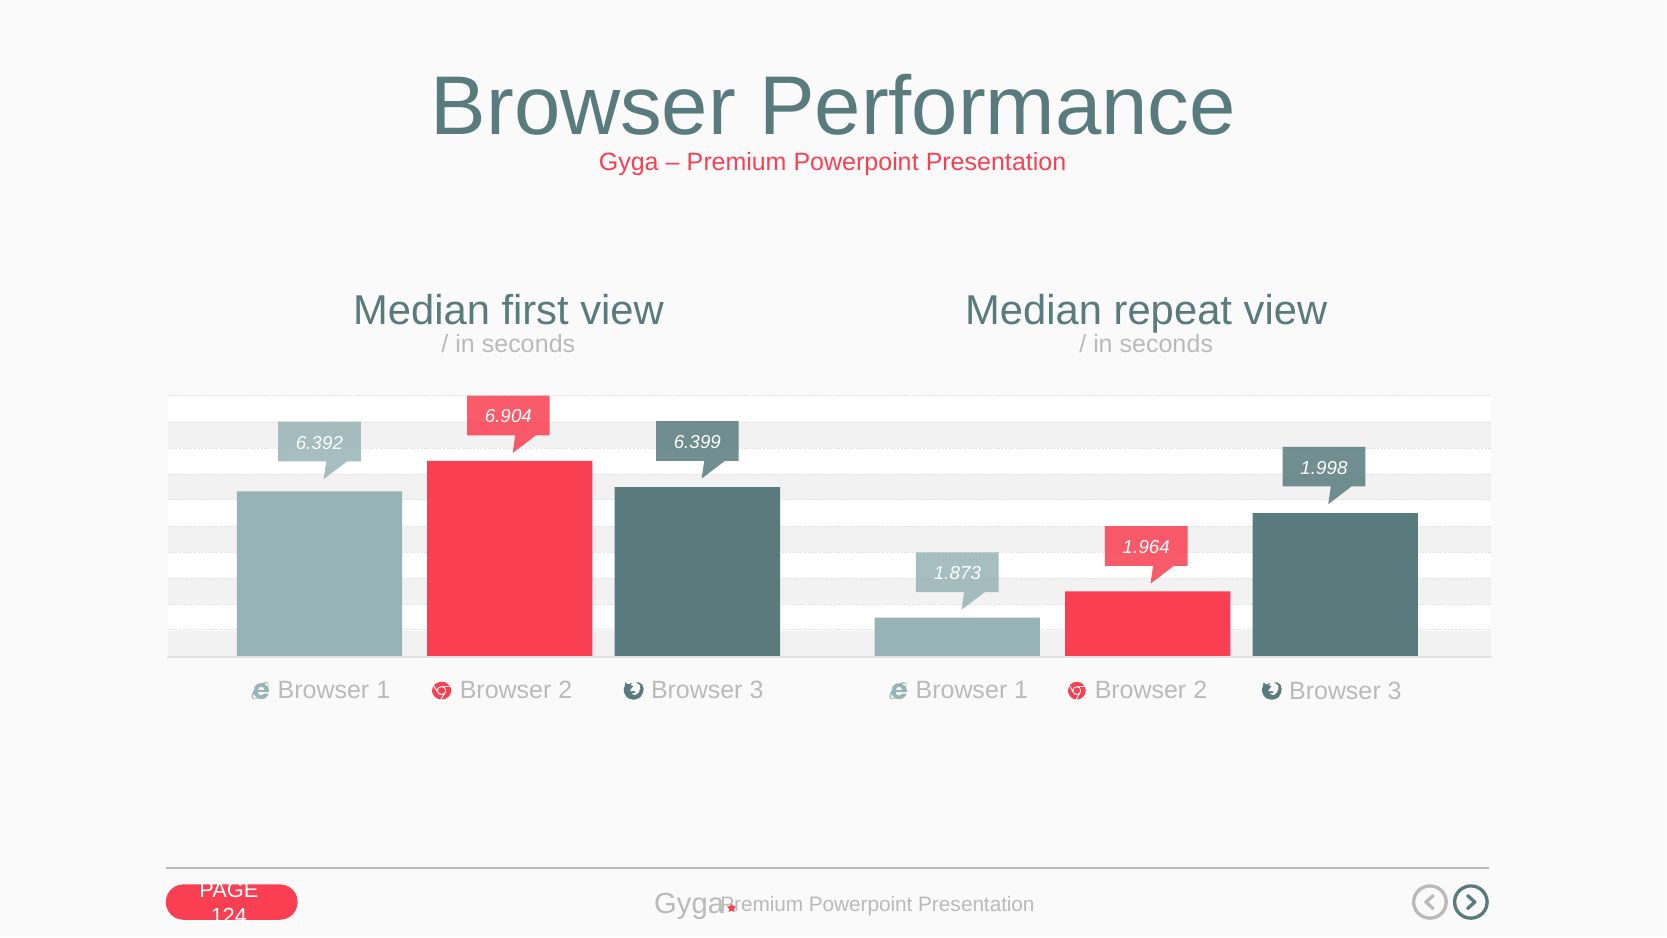

Browser Performance
Gyga – Premium Powerpoint Presentation
Median repeat view
/ in seconds
Median first view
/ in seconds

6.904
6.399

6.392
1.998

1.964

1.873

Browser 2

Browser 2

Browser 1

Browser 3

Browser 1

Browser 3